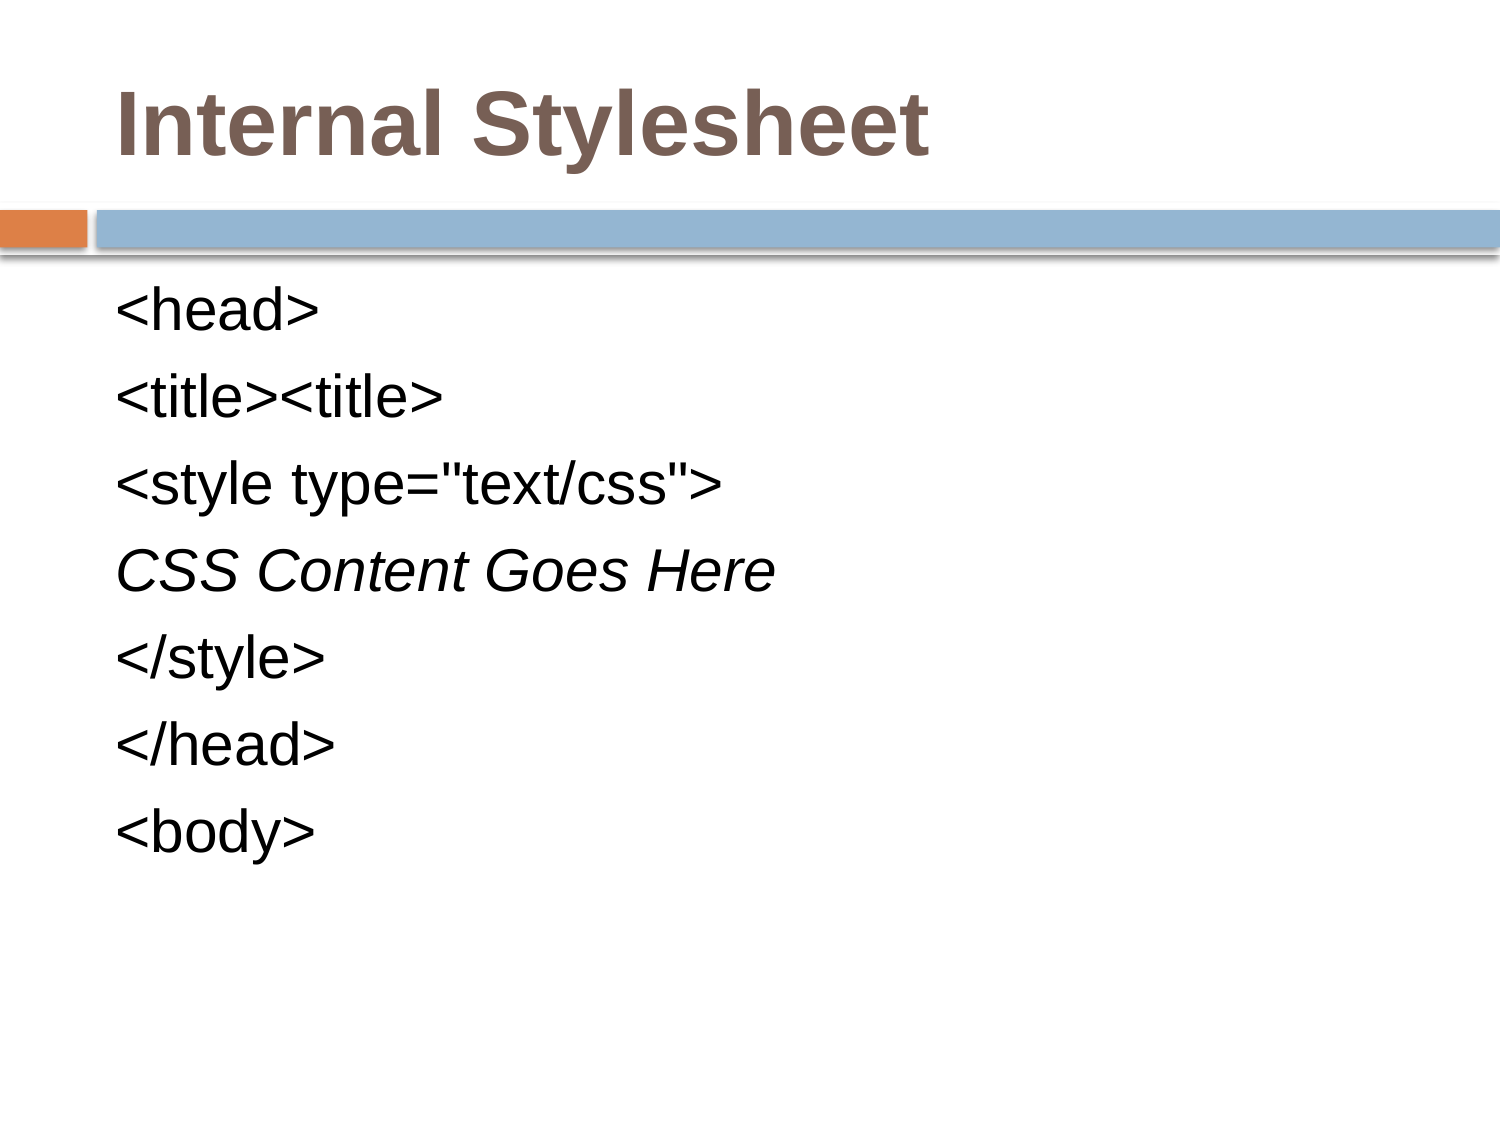

# Internal Stylesheet
<head>
<title><title>
<style type="text/css">
CSS Content Goes Here
</style>
</head>
<body>